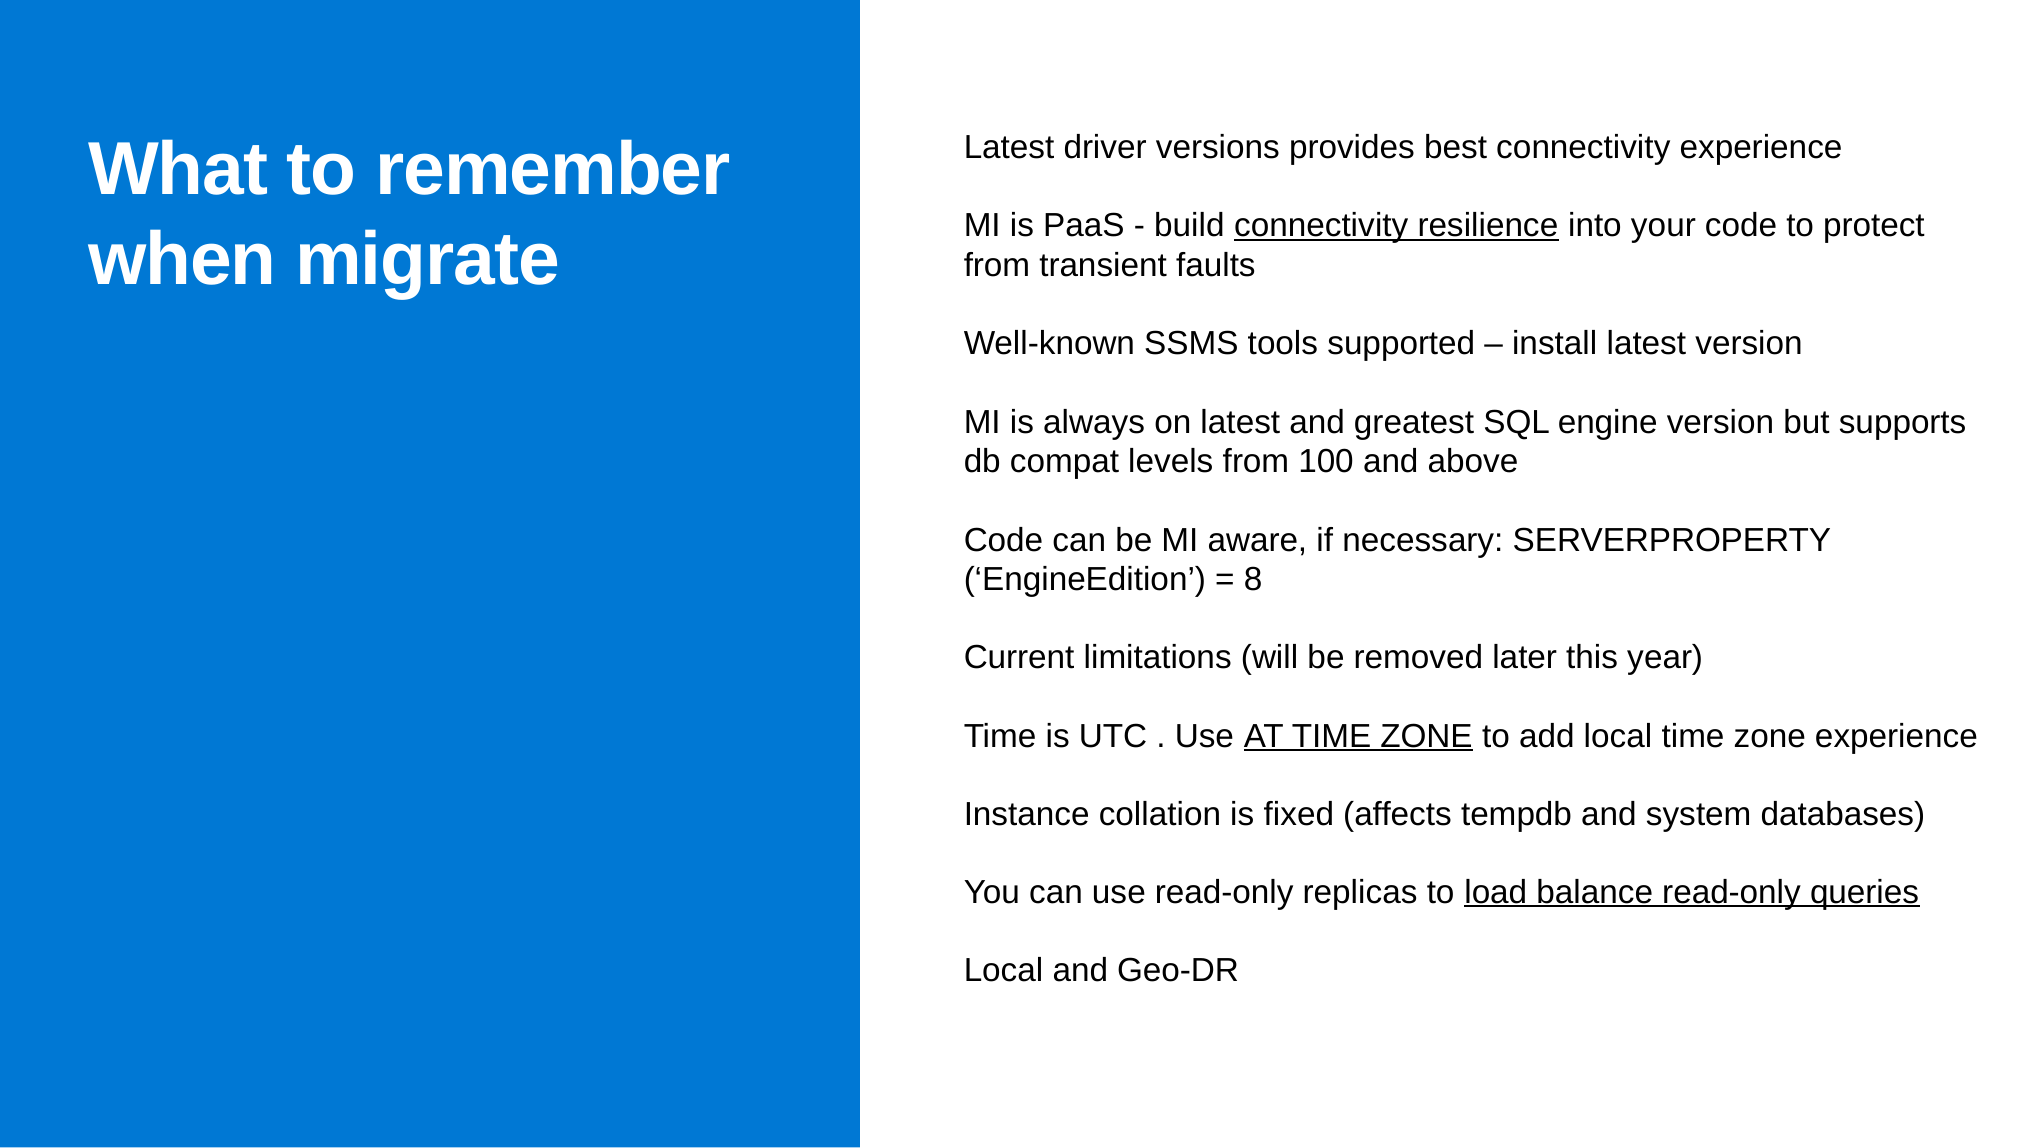

Latest driver versions provides best connectivity experience
MI is PaaS - build connectivity resilience into your code to protect from transient faults
Well-known SSMS tools supported – install latest version
MI is always on latest and greatest SQL engine version but supports db compat levels from 100 and above
Code can be MI aware, if necessary: SERVERPROPERTY (‘EngineEdition’) = 8
Current limitations (will be removed later this year)
Time is UTC . Use AT TIME ZONE to add local time zone experience
Instance collation is fixed (affects tempdb and system databases)
You can use read-only replicas to load balance read-only queries
Local and Geo-DR
# What to remember when migrate